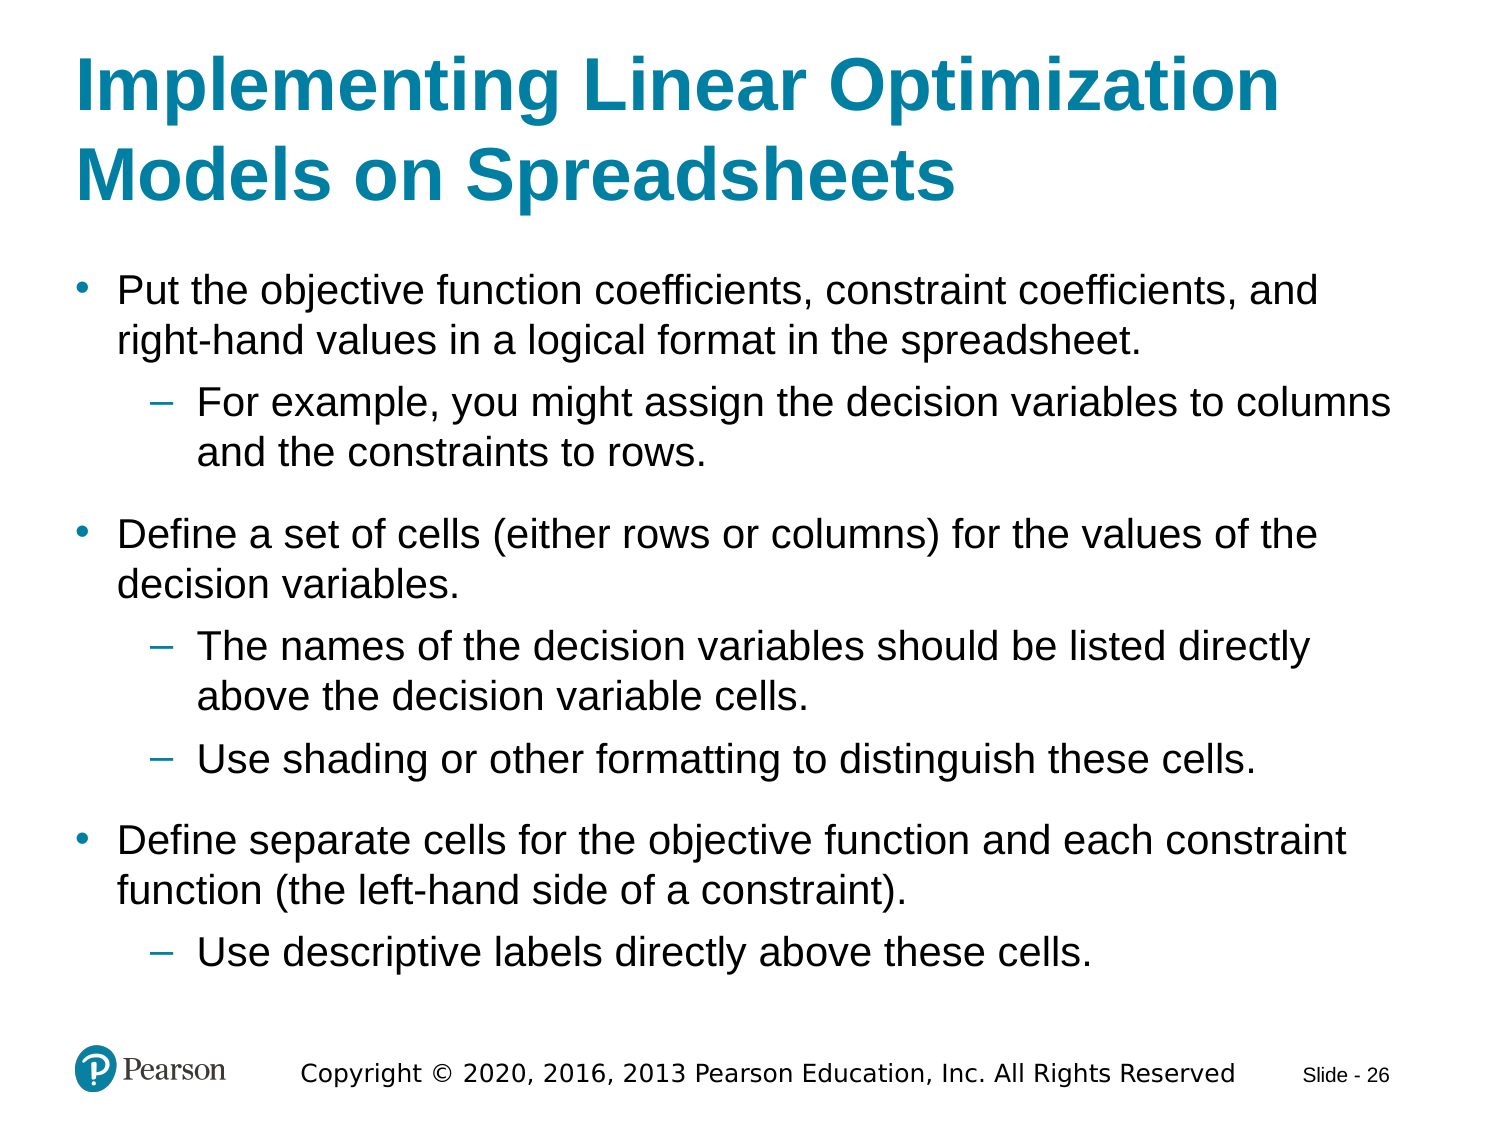

# Implementing Linear Optimization Models on Spreadsheets
Put the objective function coefficients, constraint coefficients, and right-hand values in a logical format in the spreadsheet.
For example, you might assign the decision variables to columns and the constraints to rows.
Define a set of cells (either rows or columns) for the values of the decision variables.
The names of the decision variables should be listed directly above the decision variable cells.
Use shading or other formatting to distinguish these cells.
Define separate cells for the objective function and each constraint function (the left-hand side of a constraint).
Use descriptive labels directly above these cells.